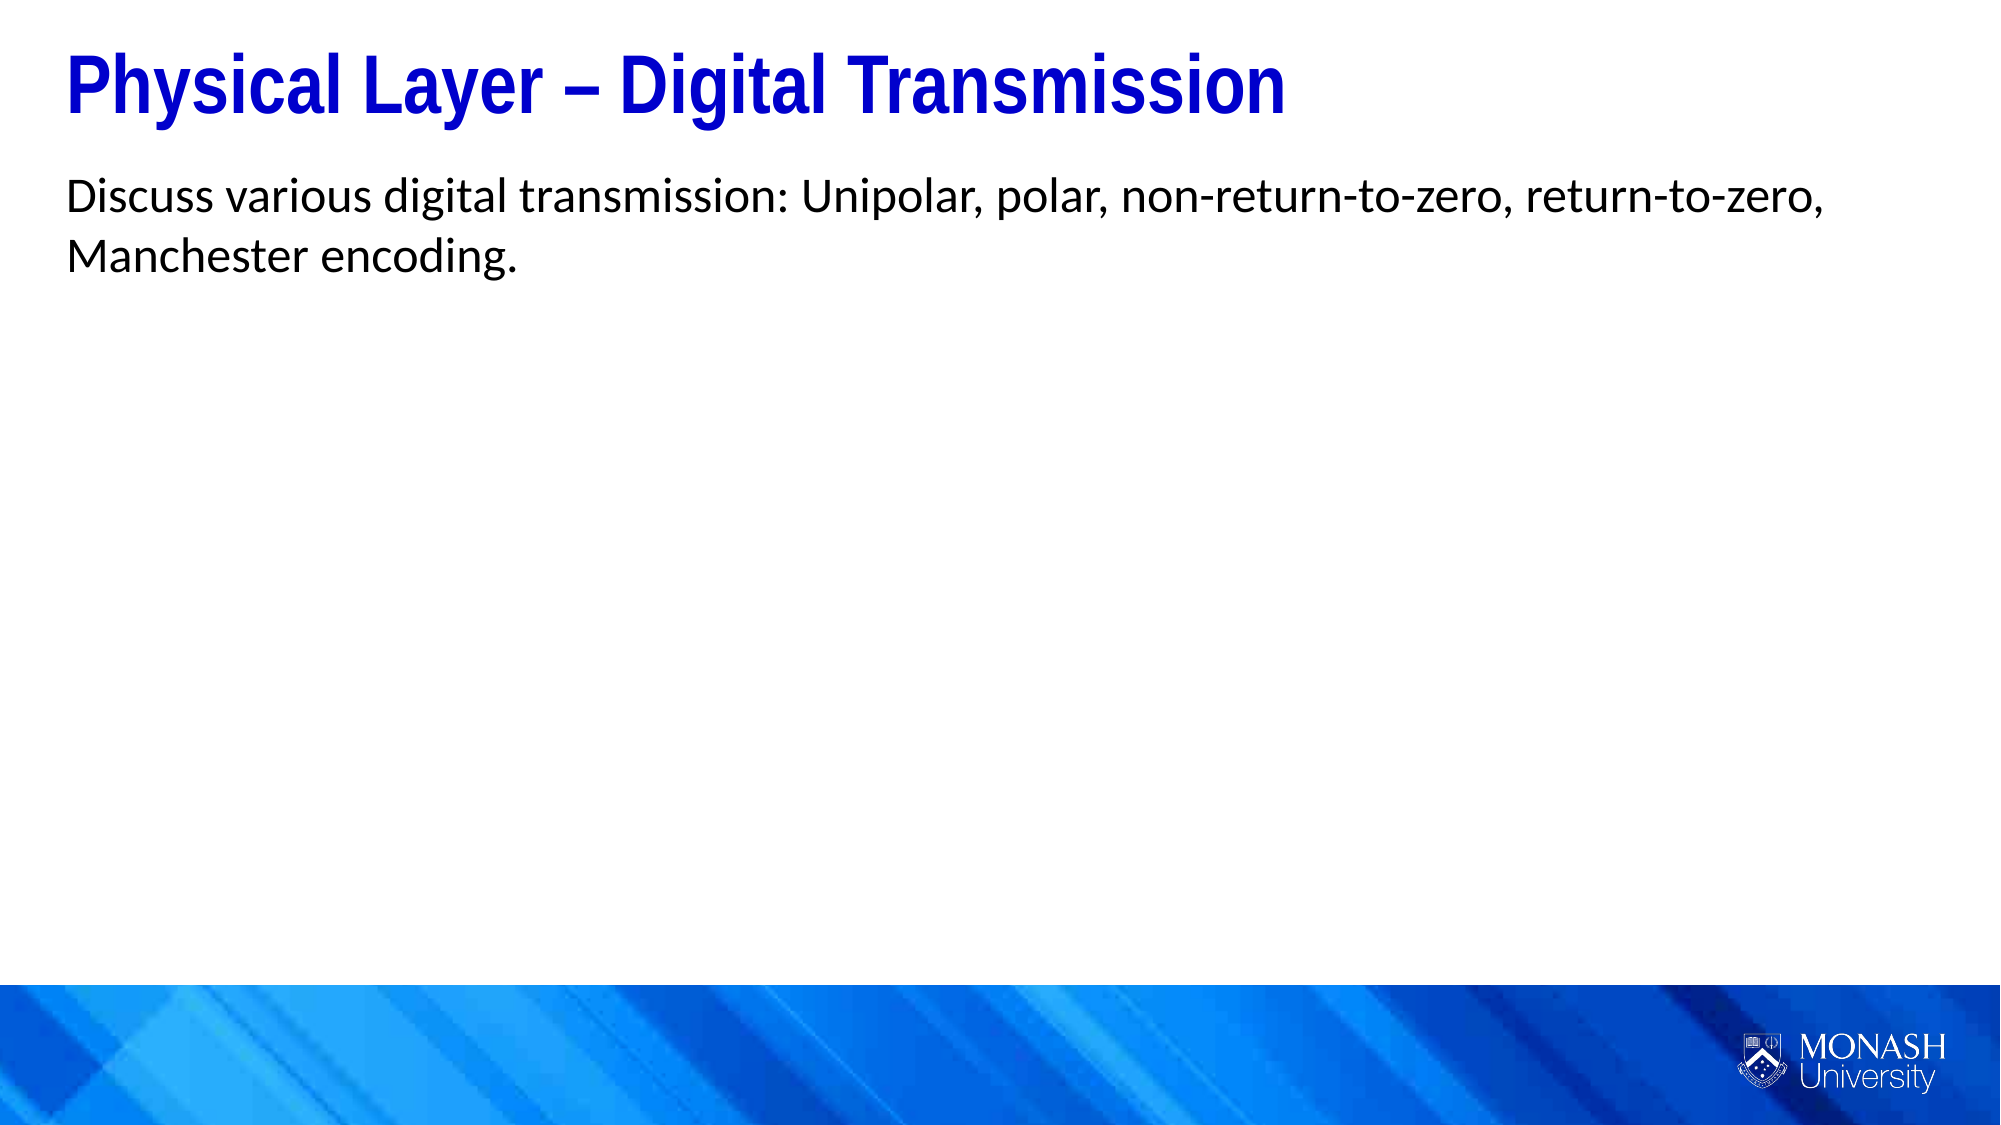

Physical Layer – Digital Transmission
Discuss various digital transmission: Unipolar, polar, non-return-to-zero, return-to-zero, Manchester encoding.